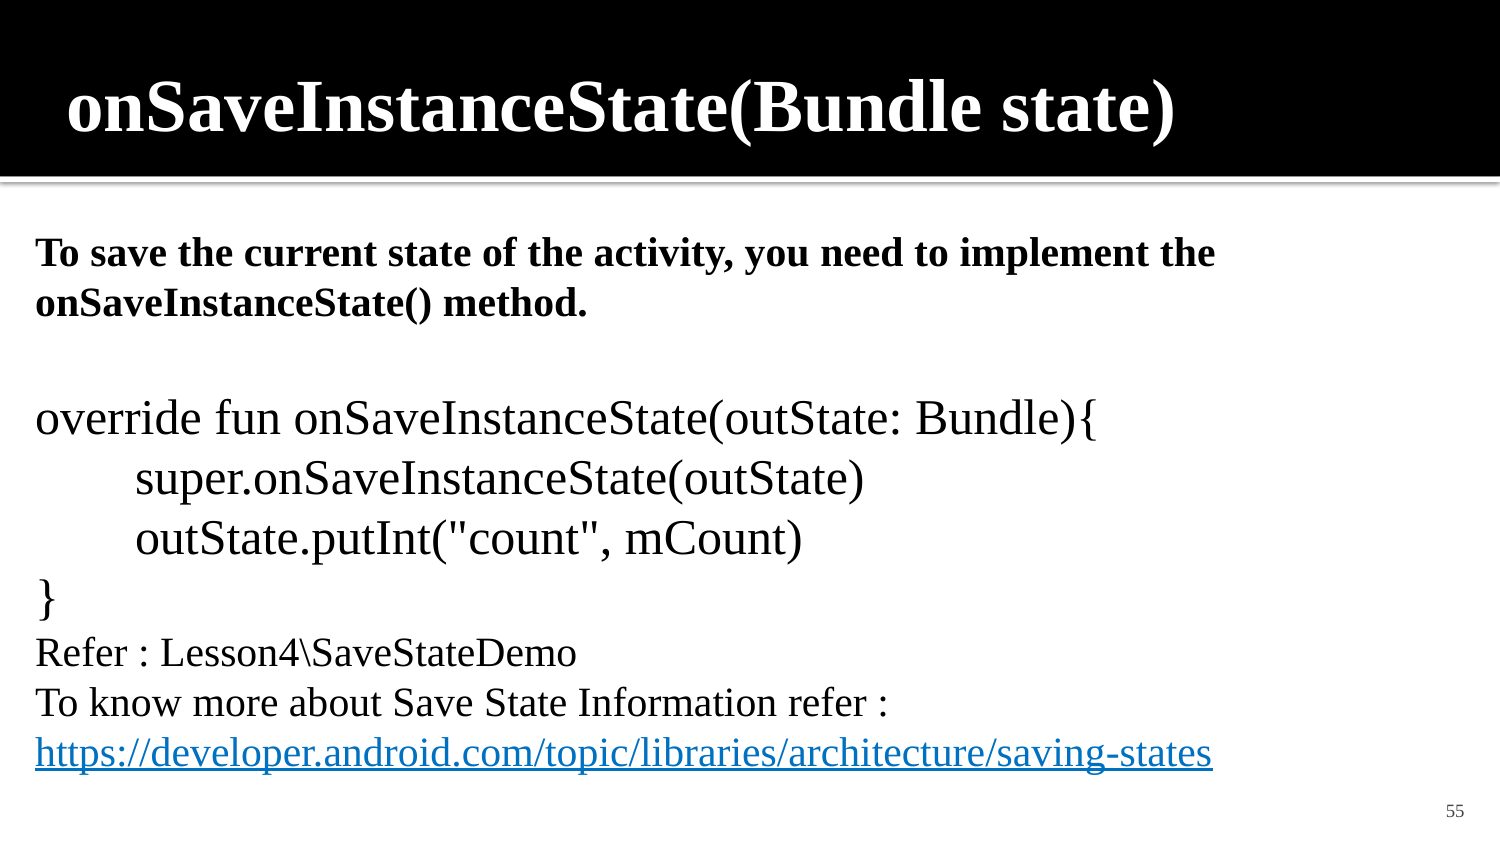

# onSaveInstanceState(Bundle state)
To save the current state of the activity, you need to implement the onSaveInstanceState() method.

override fun onSaveInstanceState(outState: Bundle){
        super.onSaveInstanceState(outState)
        outState.putInt("count", mCount)
}
Refer : Lesson4\SaveStateDemo
To know more about Save State Information refer : https://developer.android.com/topic/libraries/architecture/saving-states

55